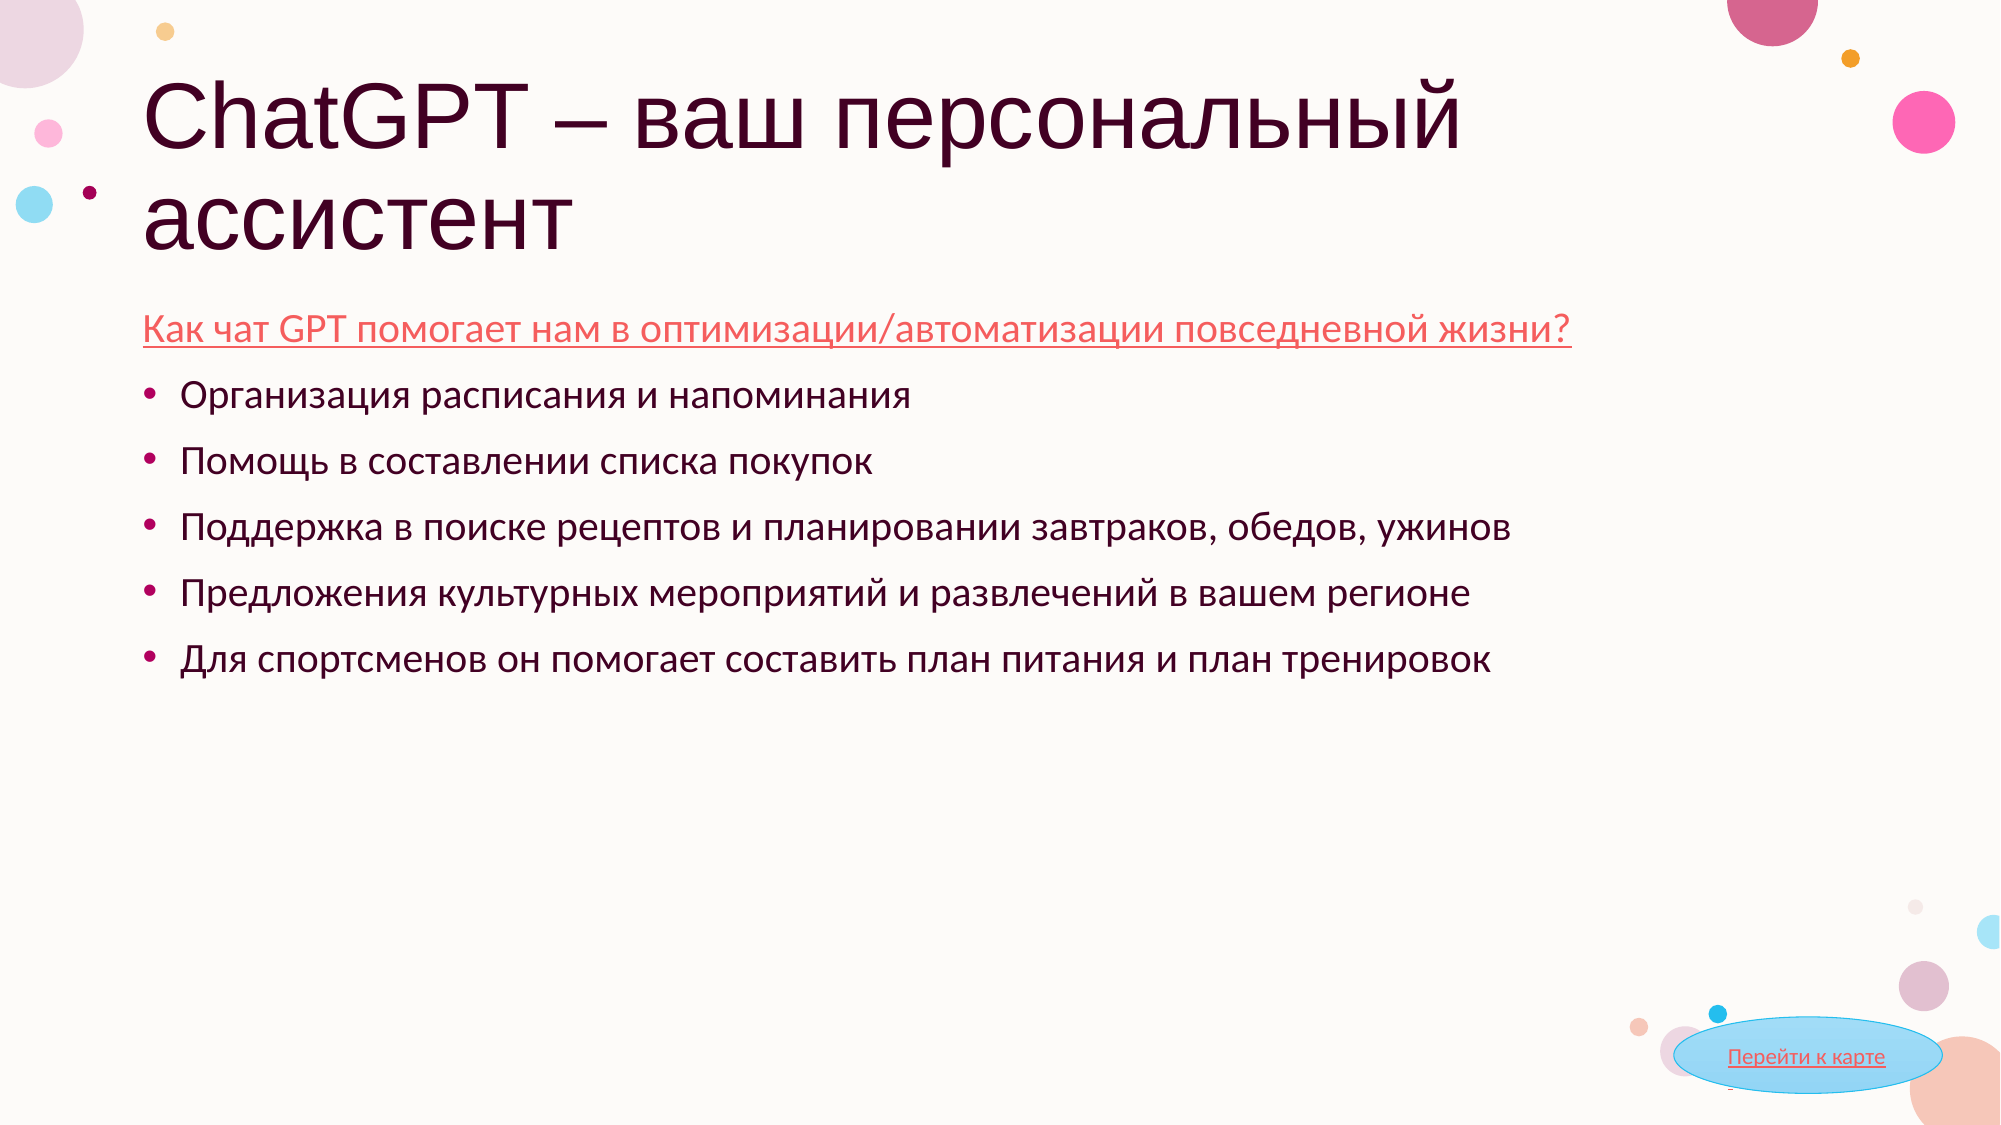

# ChatGPT – ваш персональный ассистент
Как чат GPT помогает нам в оптимизации/автоматизации повседневной жизни?
Организация расписания и напоминания
Помощь в составлении списка покупок
Поддержка в поиске рецептов и планировании завтраков, обедов, ужинов
Предложения культурных мероприятий и развлечений в вашем регионе
Для спортсменов он помогает составить план питания и план тренировок

Перейти к карте